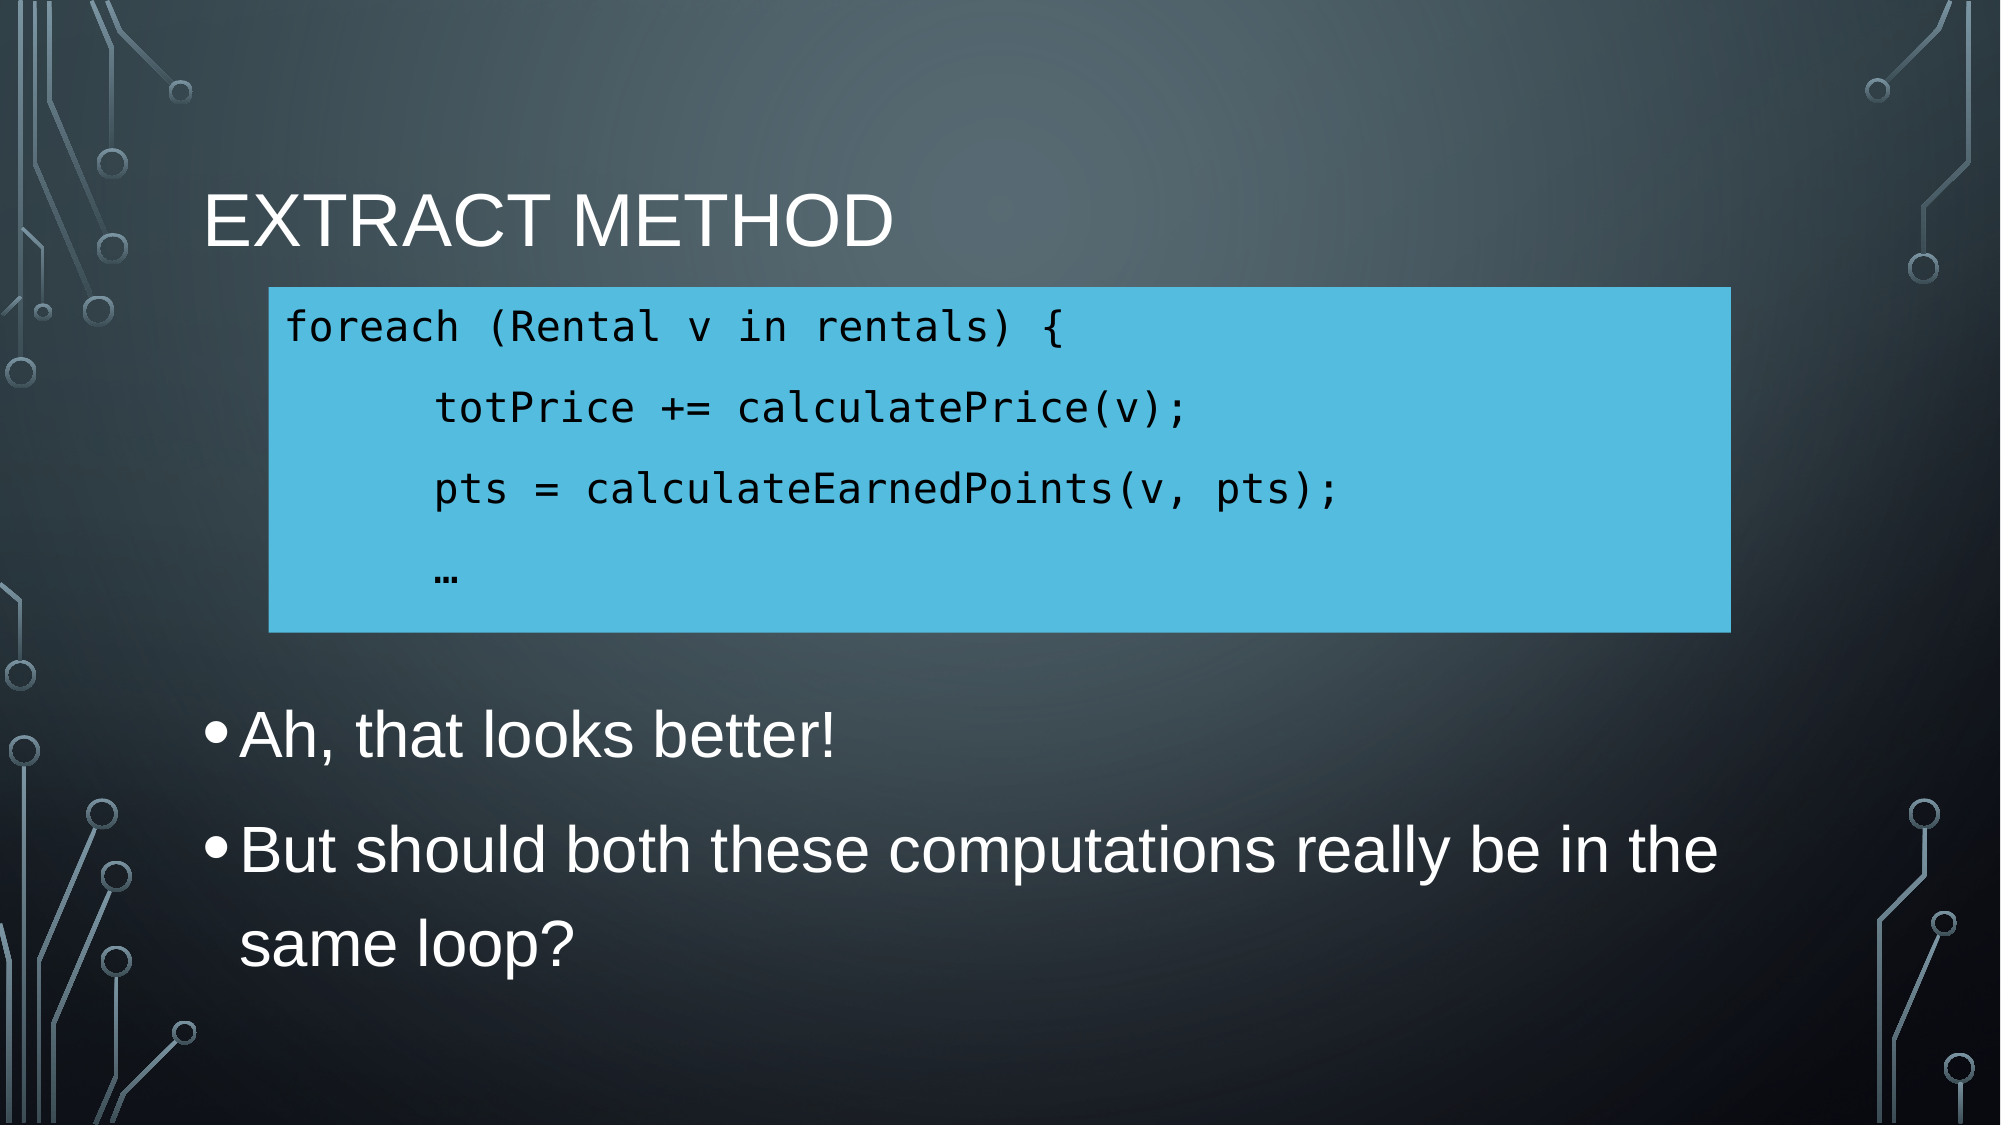

# Extract method
foreach (Rental v in rentals) {
	totPrice += calculatePrice(v);
	pts = calculateEarnedPoints(v, pts);
	…
Ah, that looks better!
But should both these computations really be in the same loop?